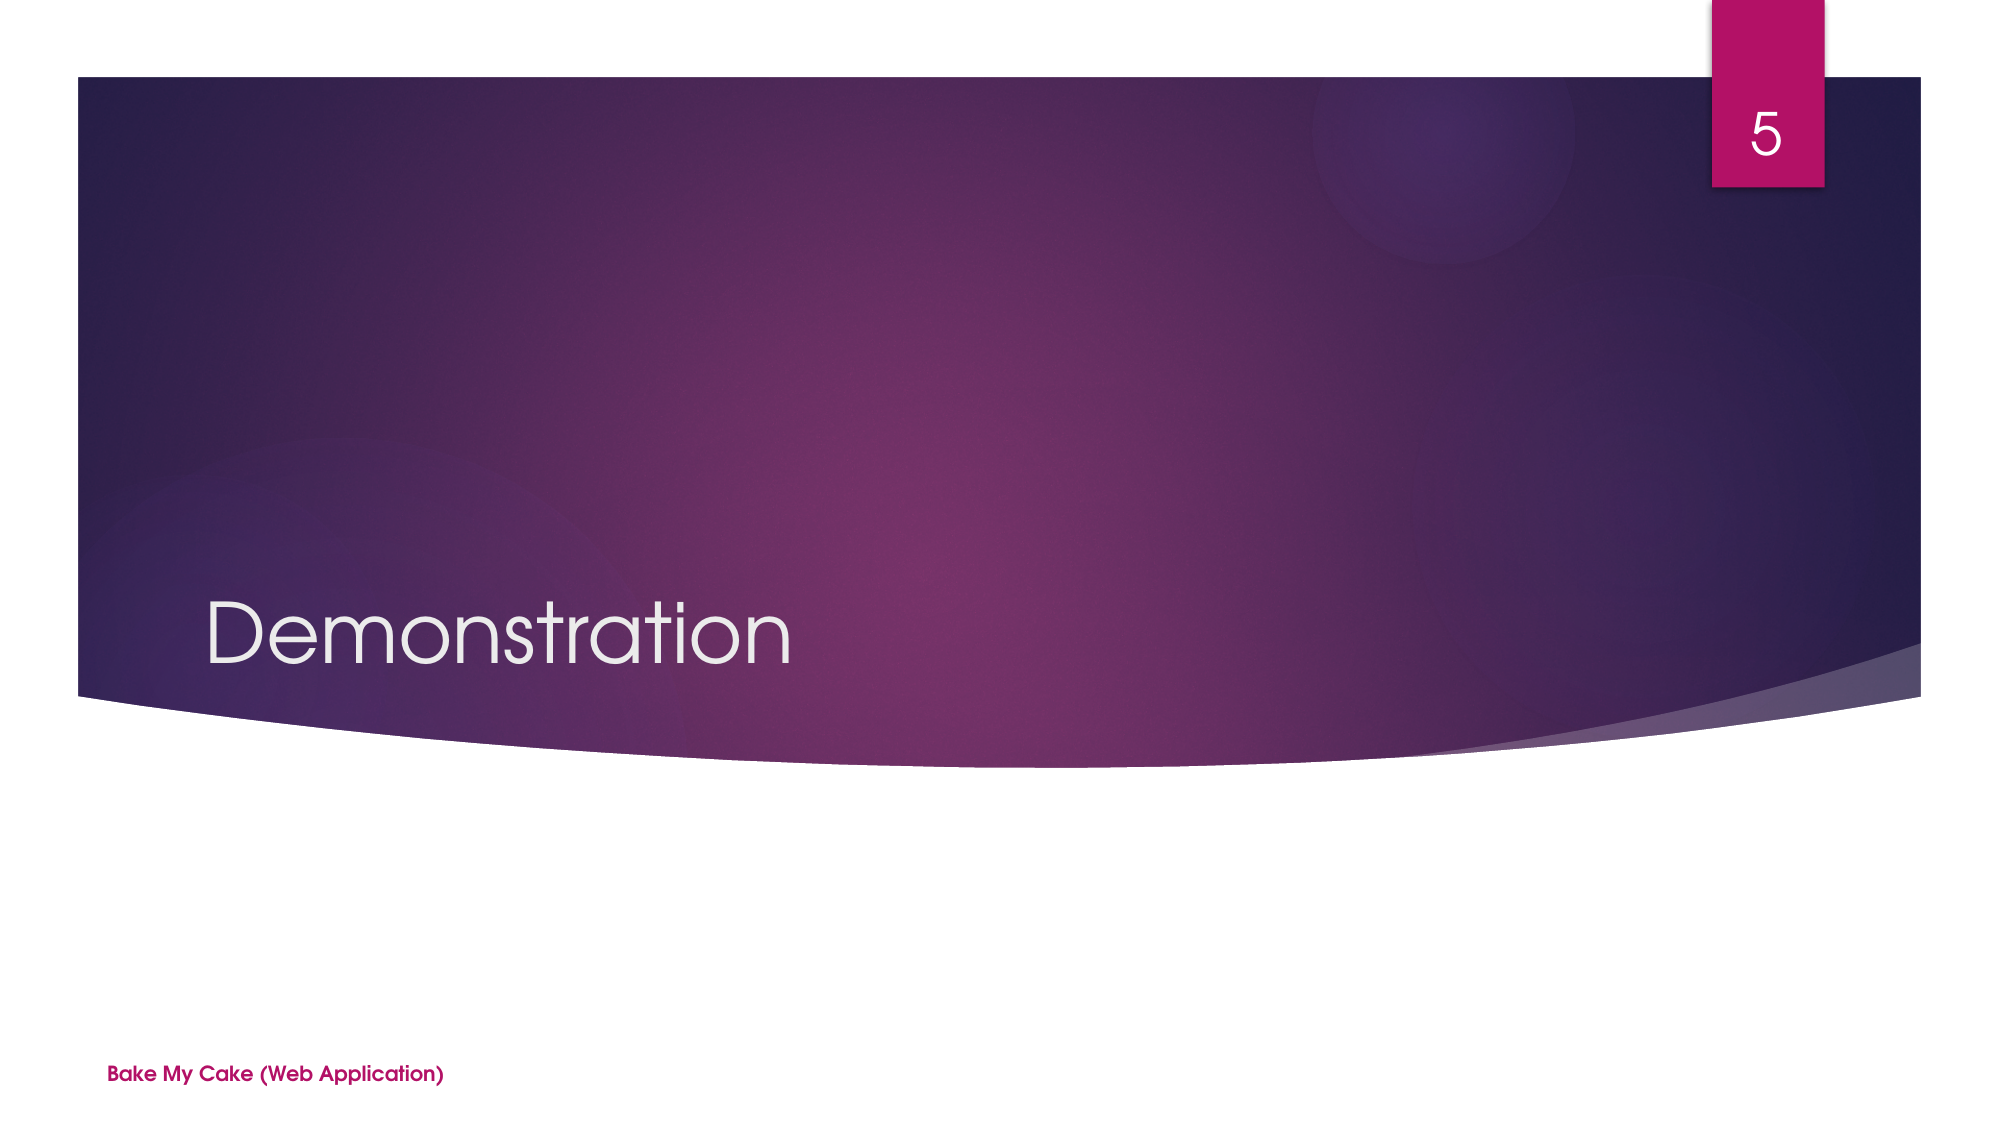

5
# Demonstration

Bake My Cake (Web Application)